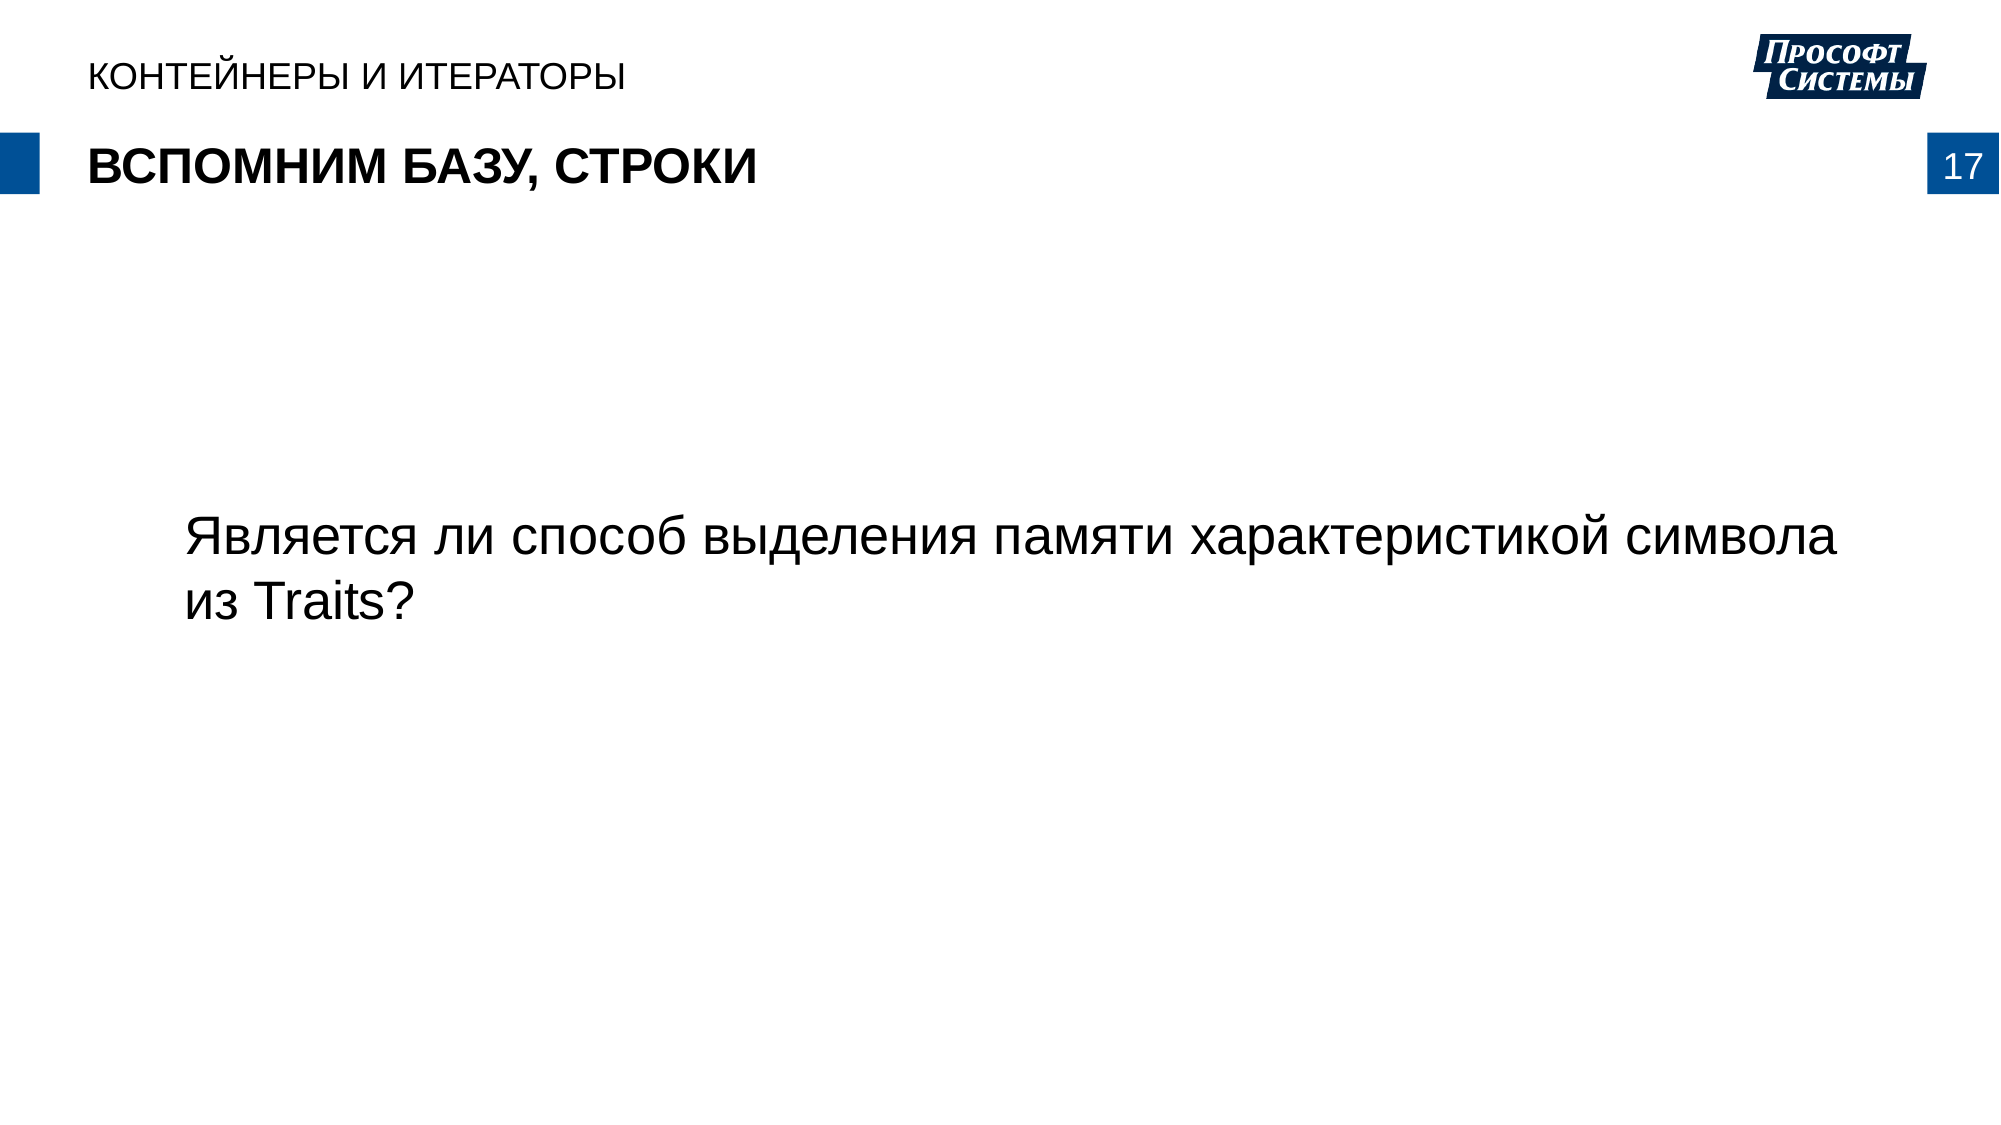

КОНТЕЙНЕРЫ И ИТЕРАТОРЫ
# Вспомним базу, строки
Является ли способ выделения памяти характеристикой символа из Traits?